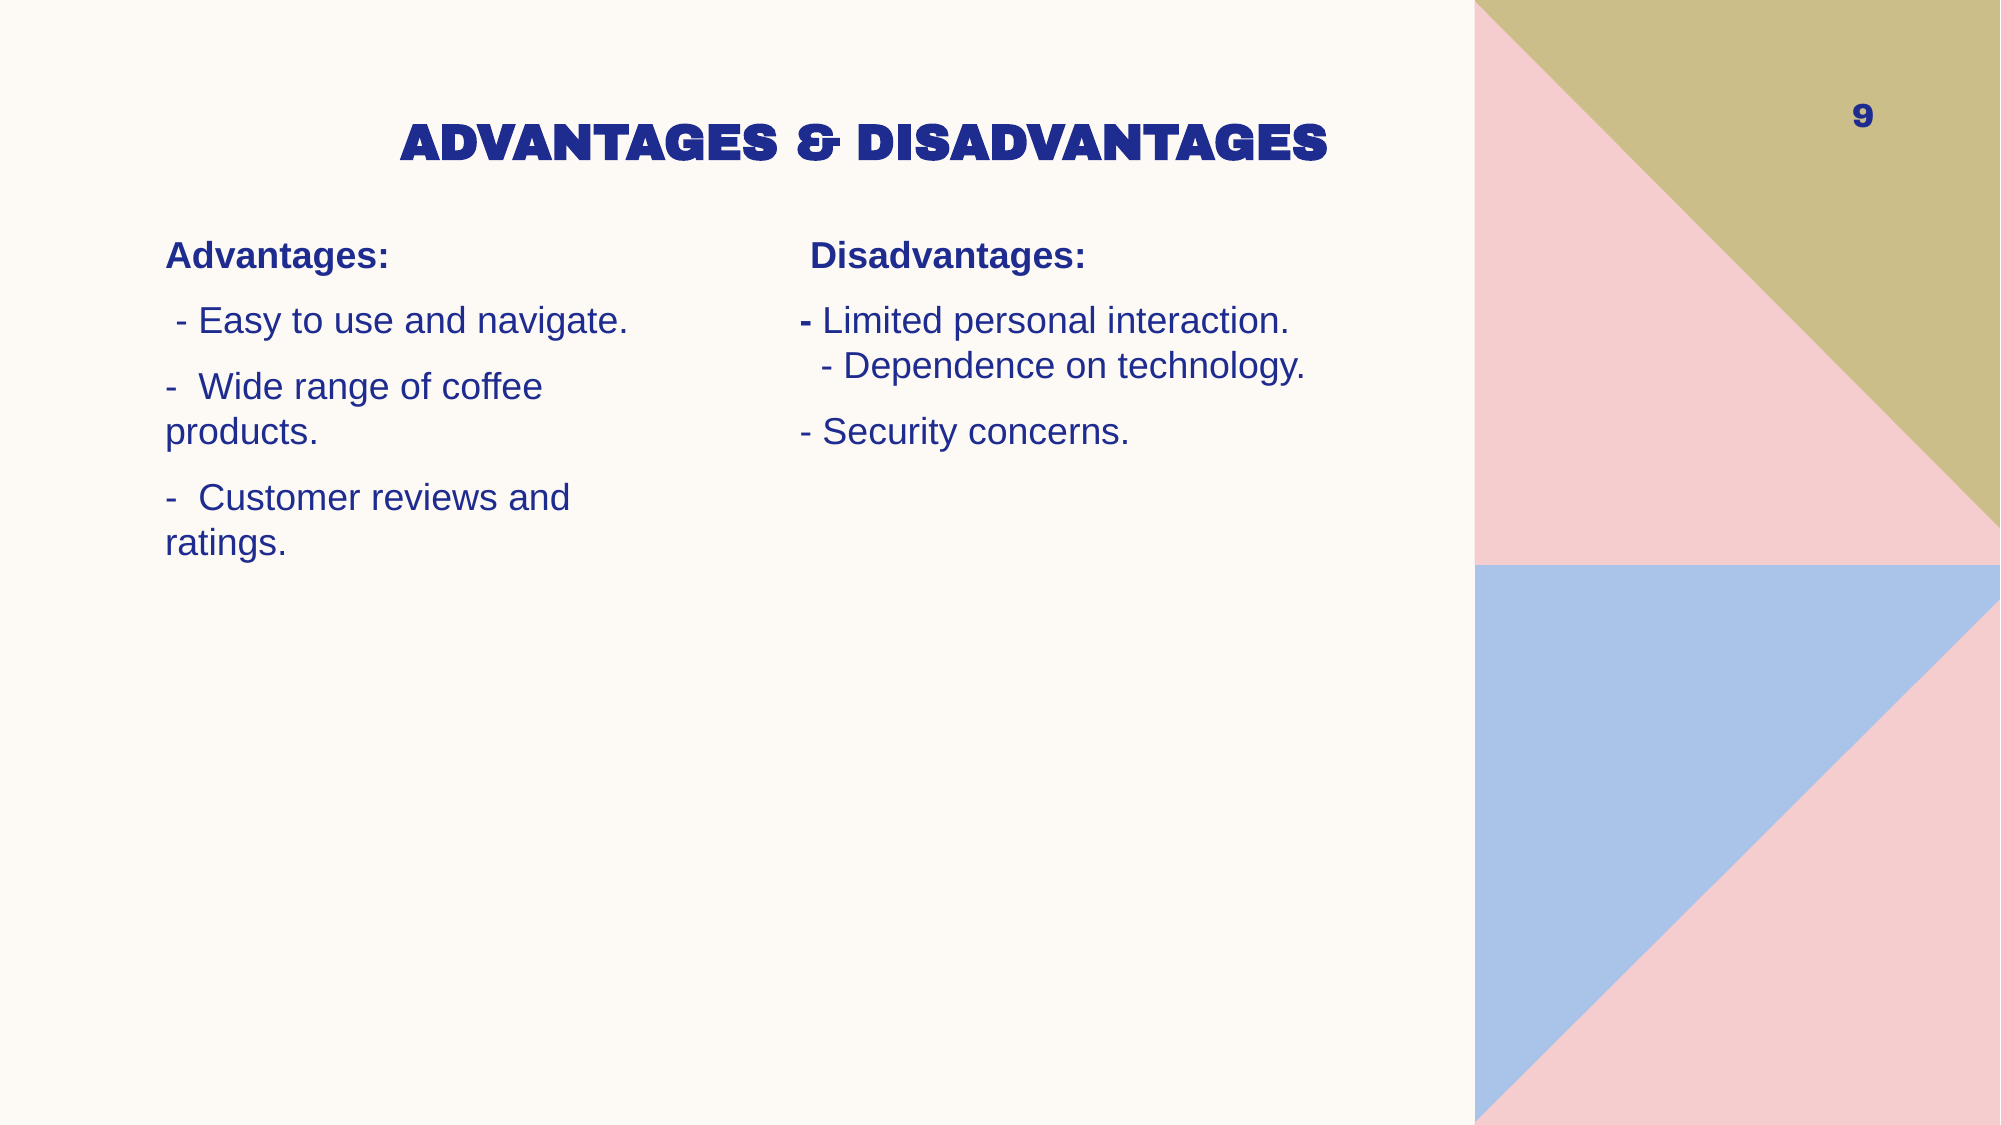

# ADVANTAGES & DISADVANTAGES
9
Advantages:
 - Easy to use and navigate.
-  Wide range of coffee products.
-  Customer reviews and ratings.
 Disadvantages:
- Limited personal interaction.    - Dependence on technology.
- Security concerns.